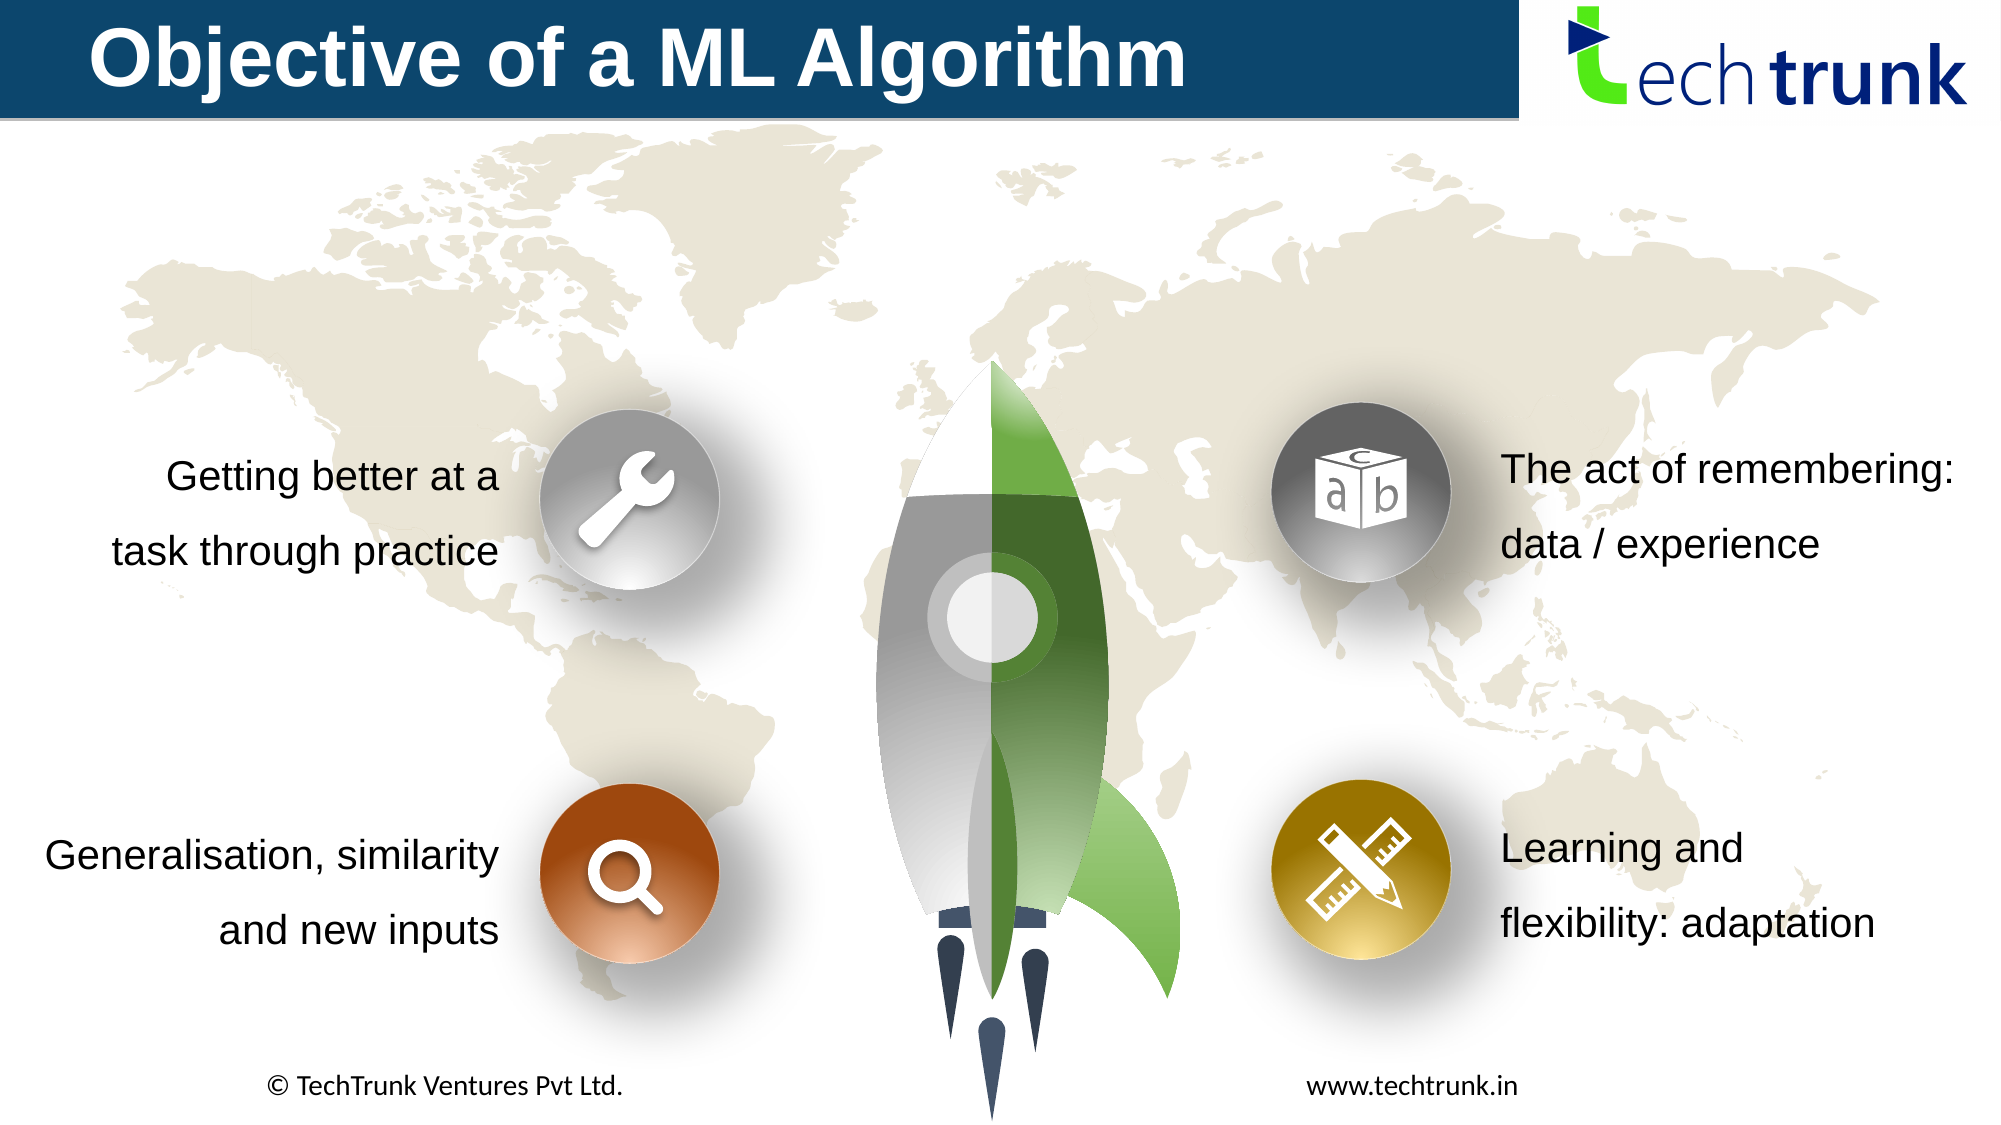

Objective of a ML Algorithm

The act of remembering: data / experience
Getting better at a task through practice

Learning and flexibility: adaptation
Generalisation, similarity and new inputs